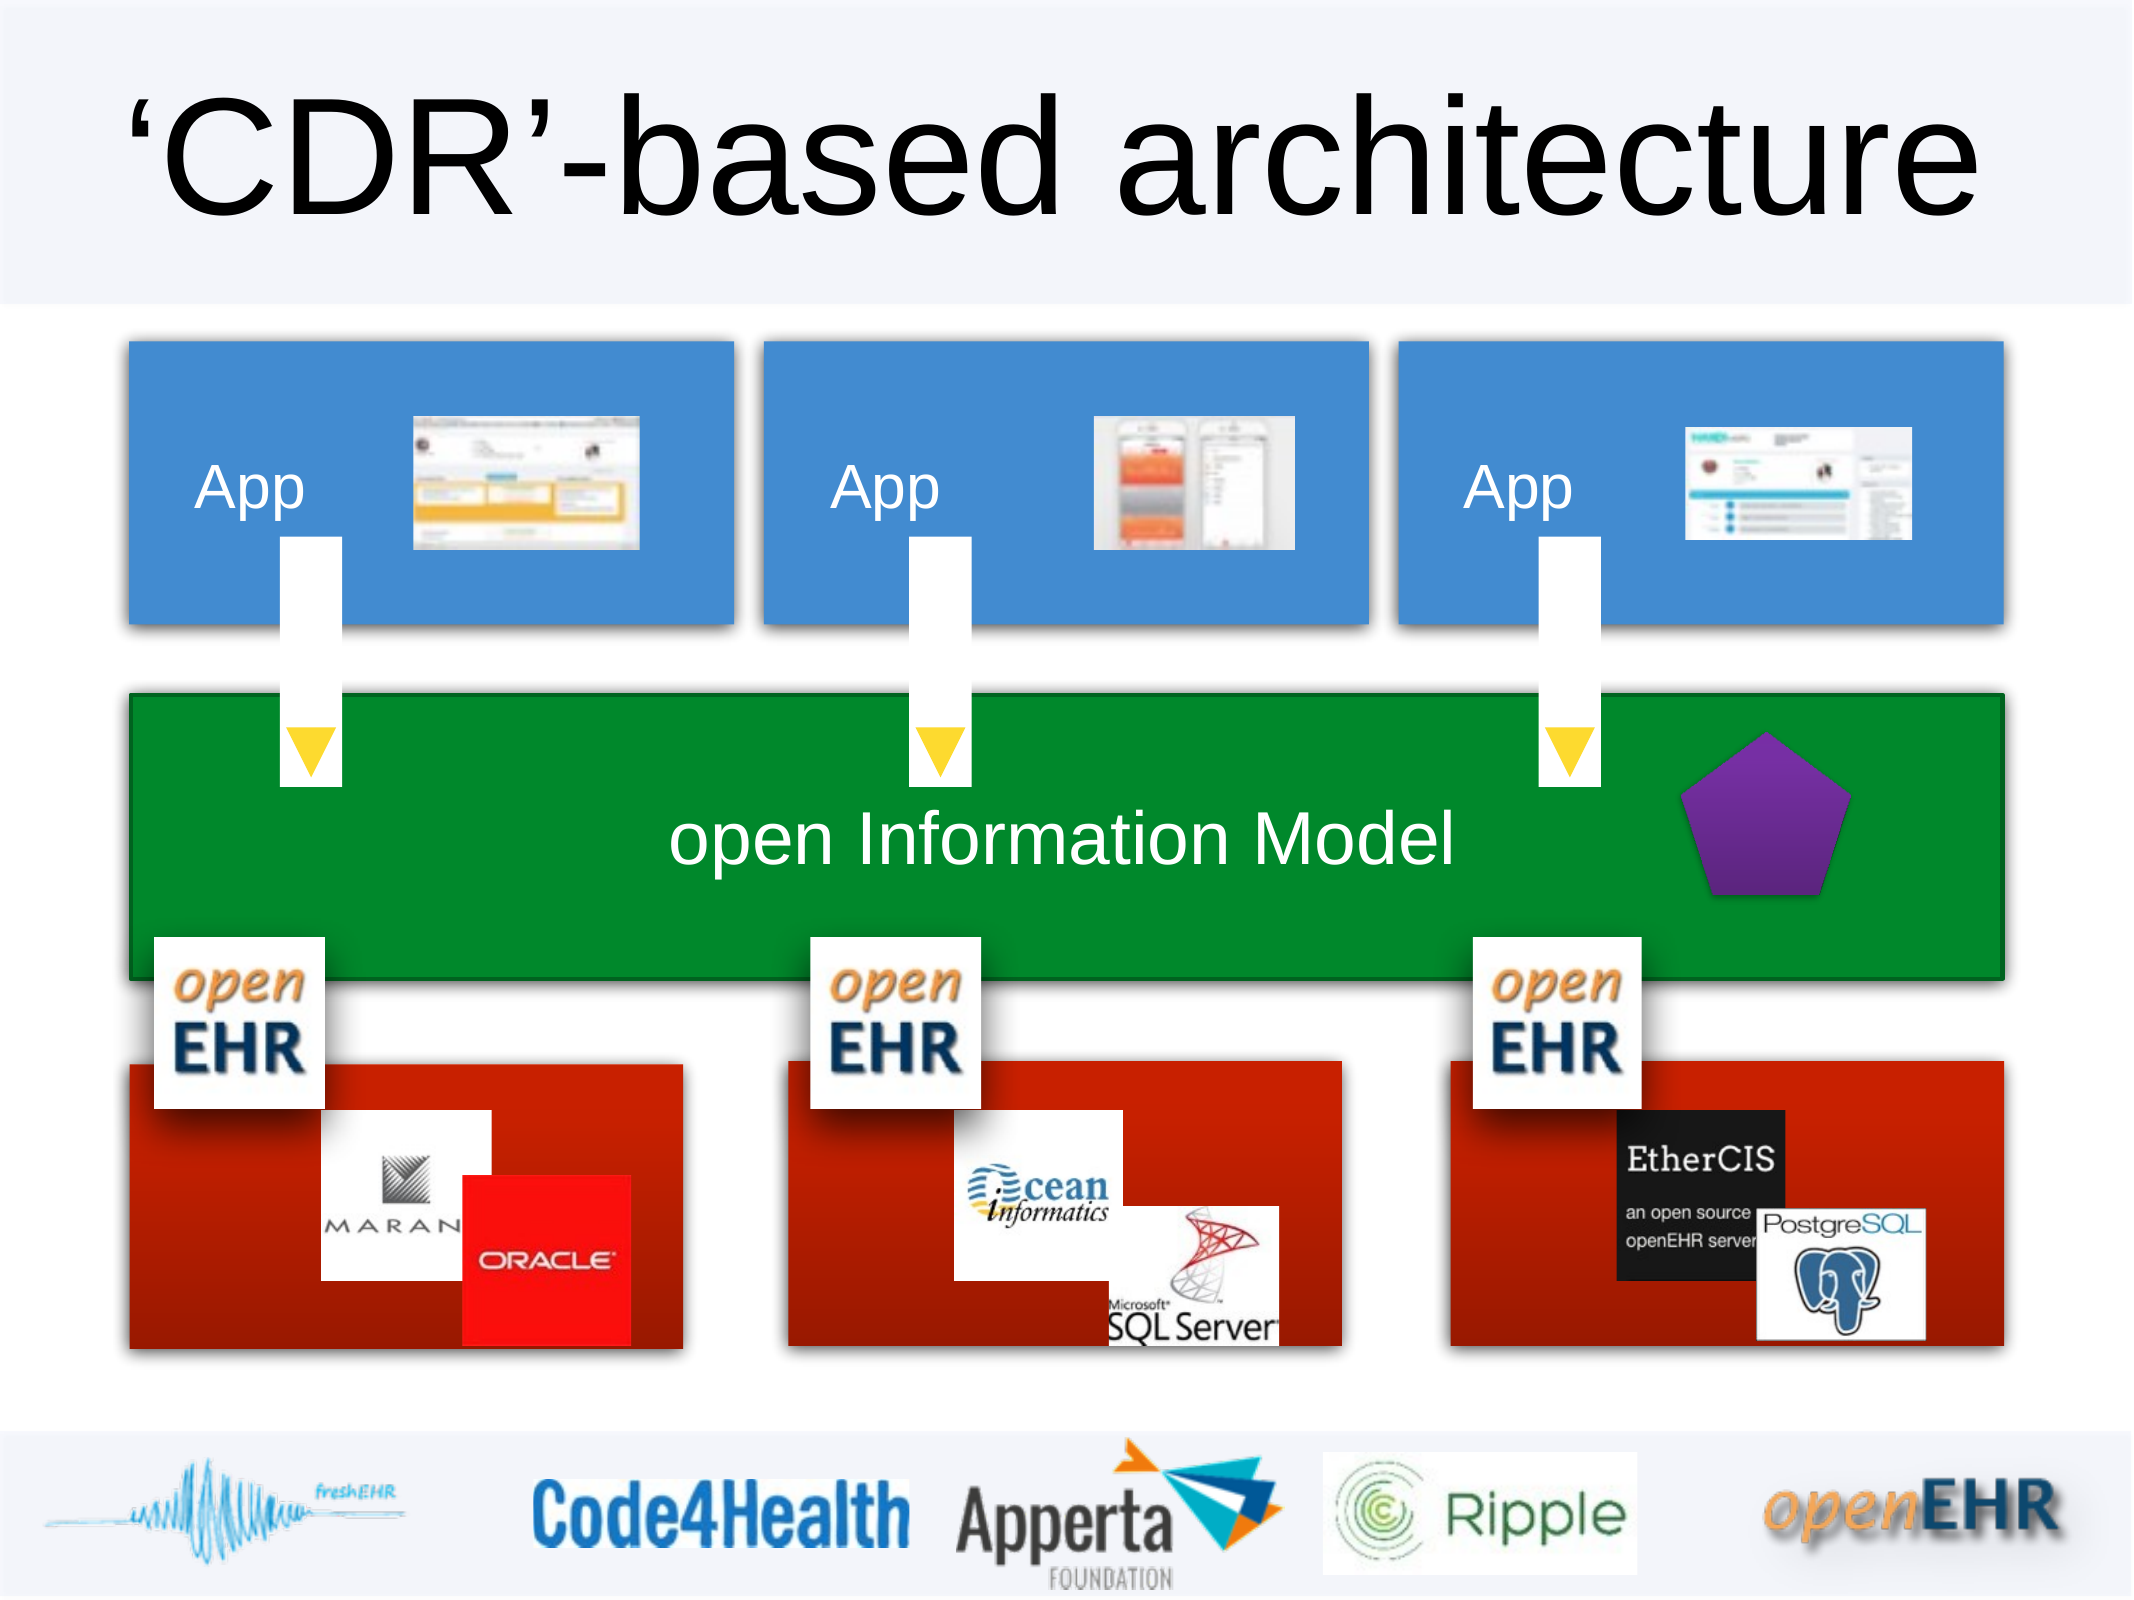

# ‘CDR’-based architecture

App
App
App

open Information Model